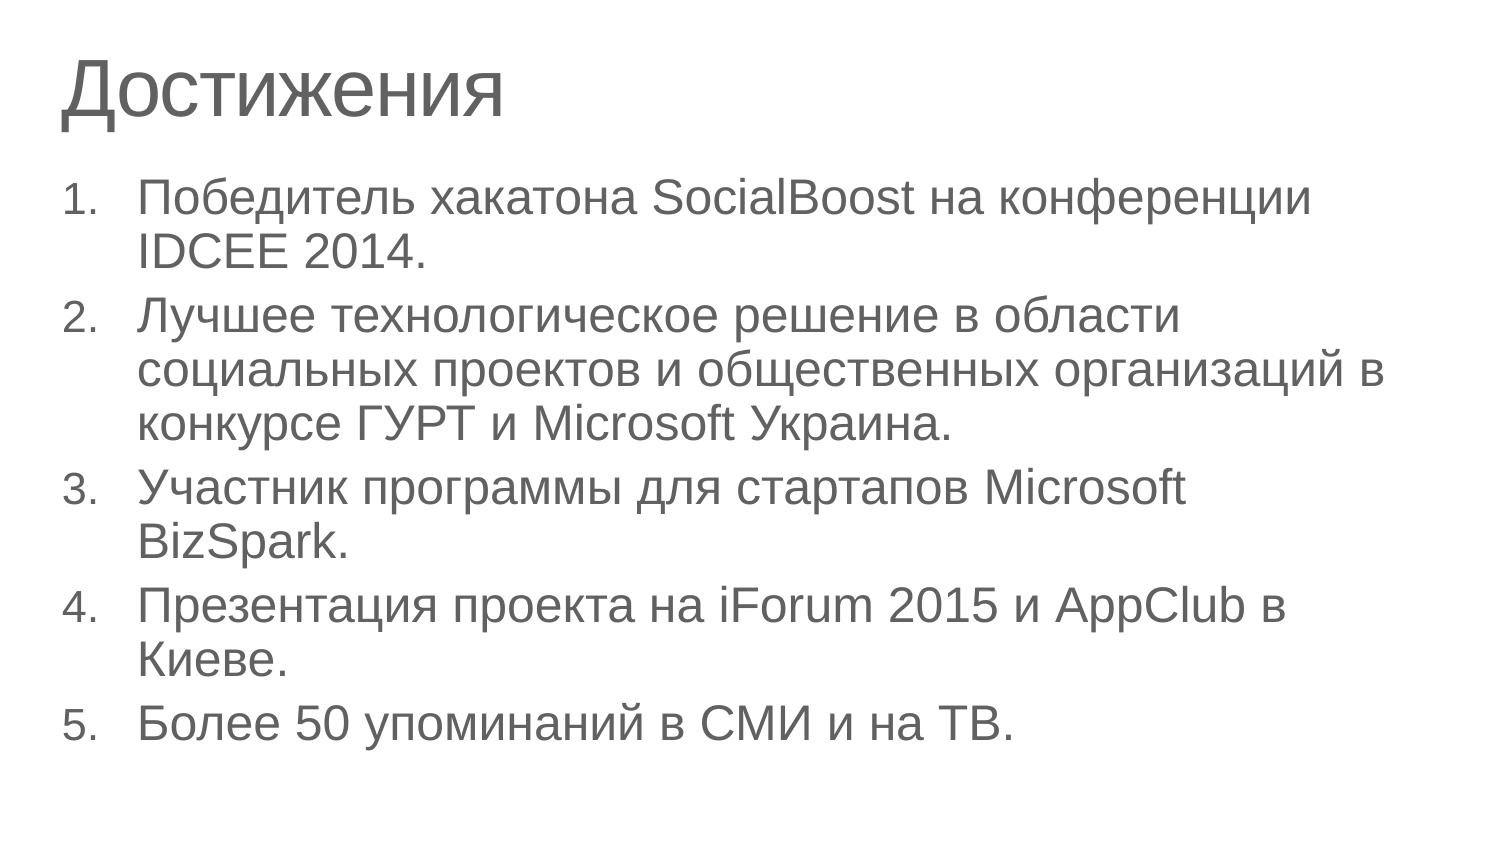

# Достижения
Победитель хакатона SocialBoost на конференции IDCEE 2014.
Лучшее технологическое решение в области социальных проектов и общественных организаций в конкурсе ГУРТ и Microsoft Украина.
Участник программы для стартапов Microsoft BizSpark.
Презентация проекта на iForum 2015 и AppClub в Киеве.
Более 50 упоминаний в СМИ и на ТВ.